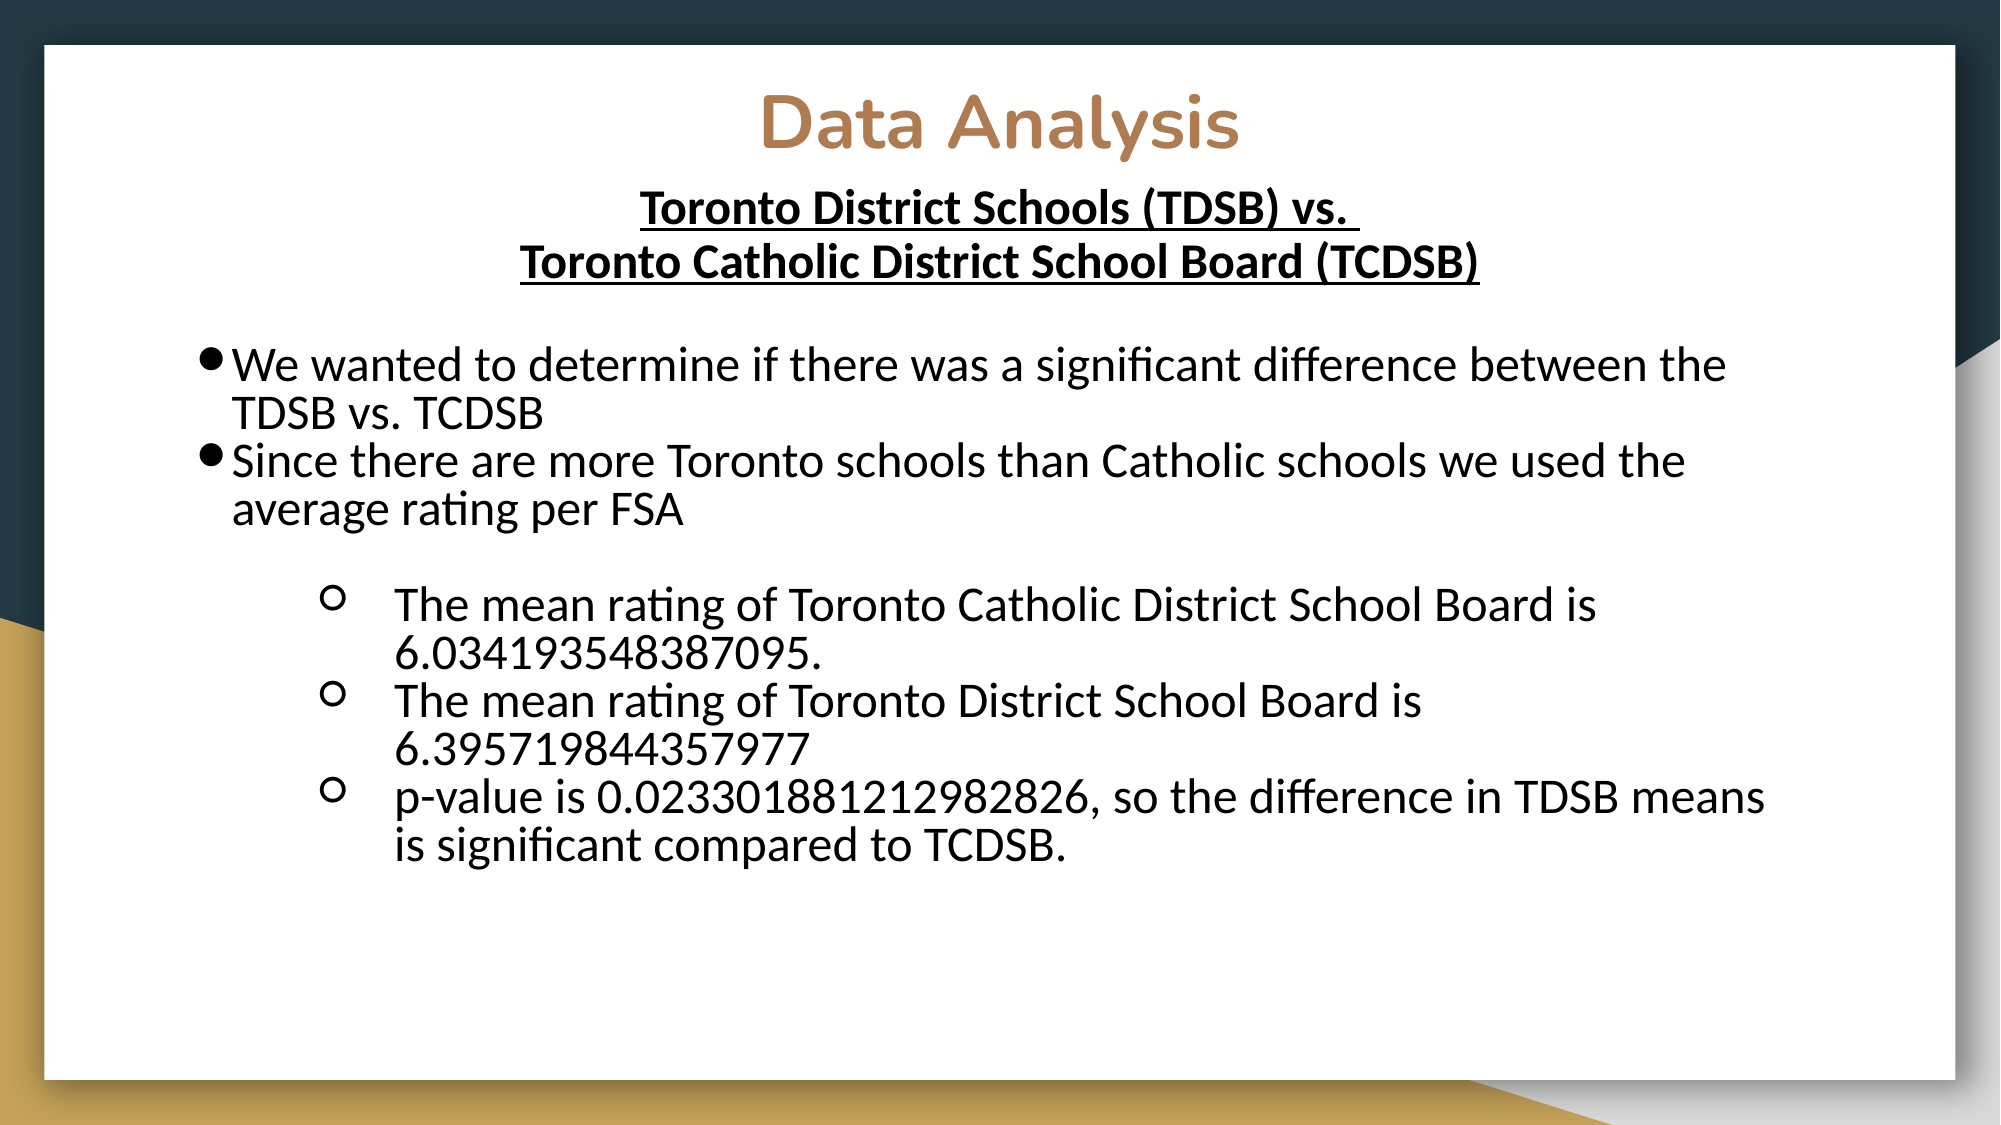

# Data Analysis
Toronto District Schools (TDSB) vs.
Toronto Catholic District School Board (TCDSB)

We wanted to determine if there was a significant difference between the TDSB vs. TCDSB
Since there are more Toronto schools than Catholic schools we used the average rating per FSA

The mean rating of Toronto Catholic District School Board is 6.034193548387095.
The mean rating of Toronto District School Board is 6.395719844357977
p-value is 0.023301881212982826, so the difference in TDSB means is significant compared to TCDSB.